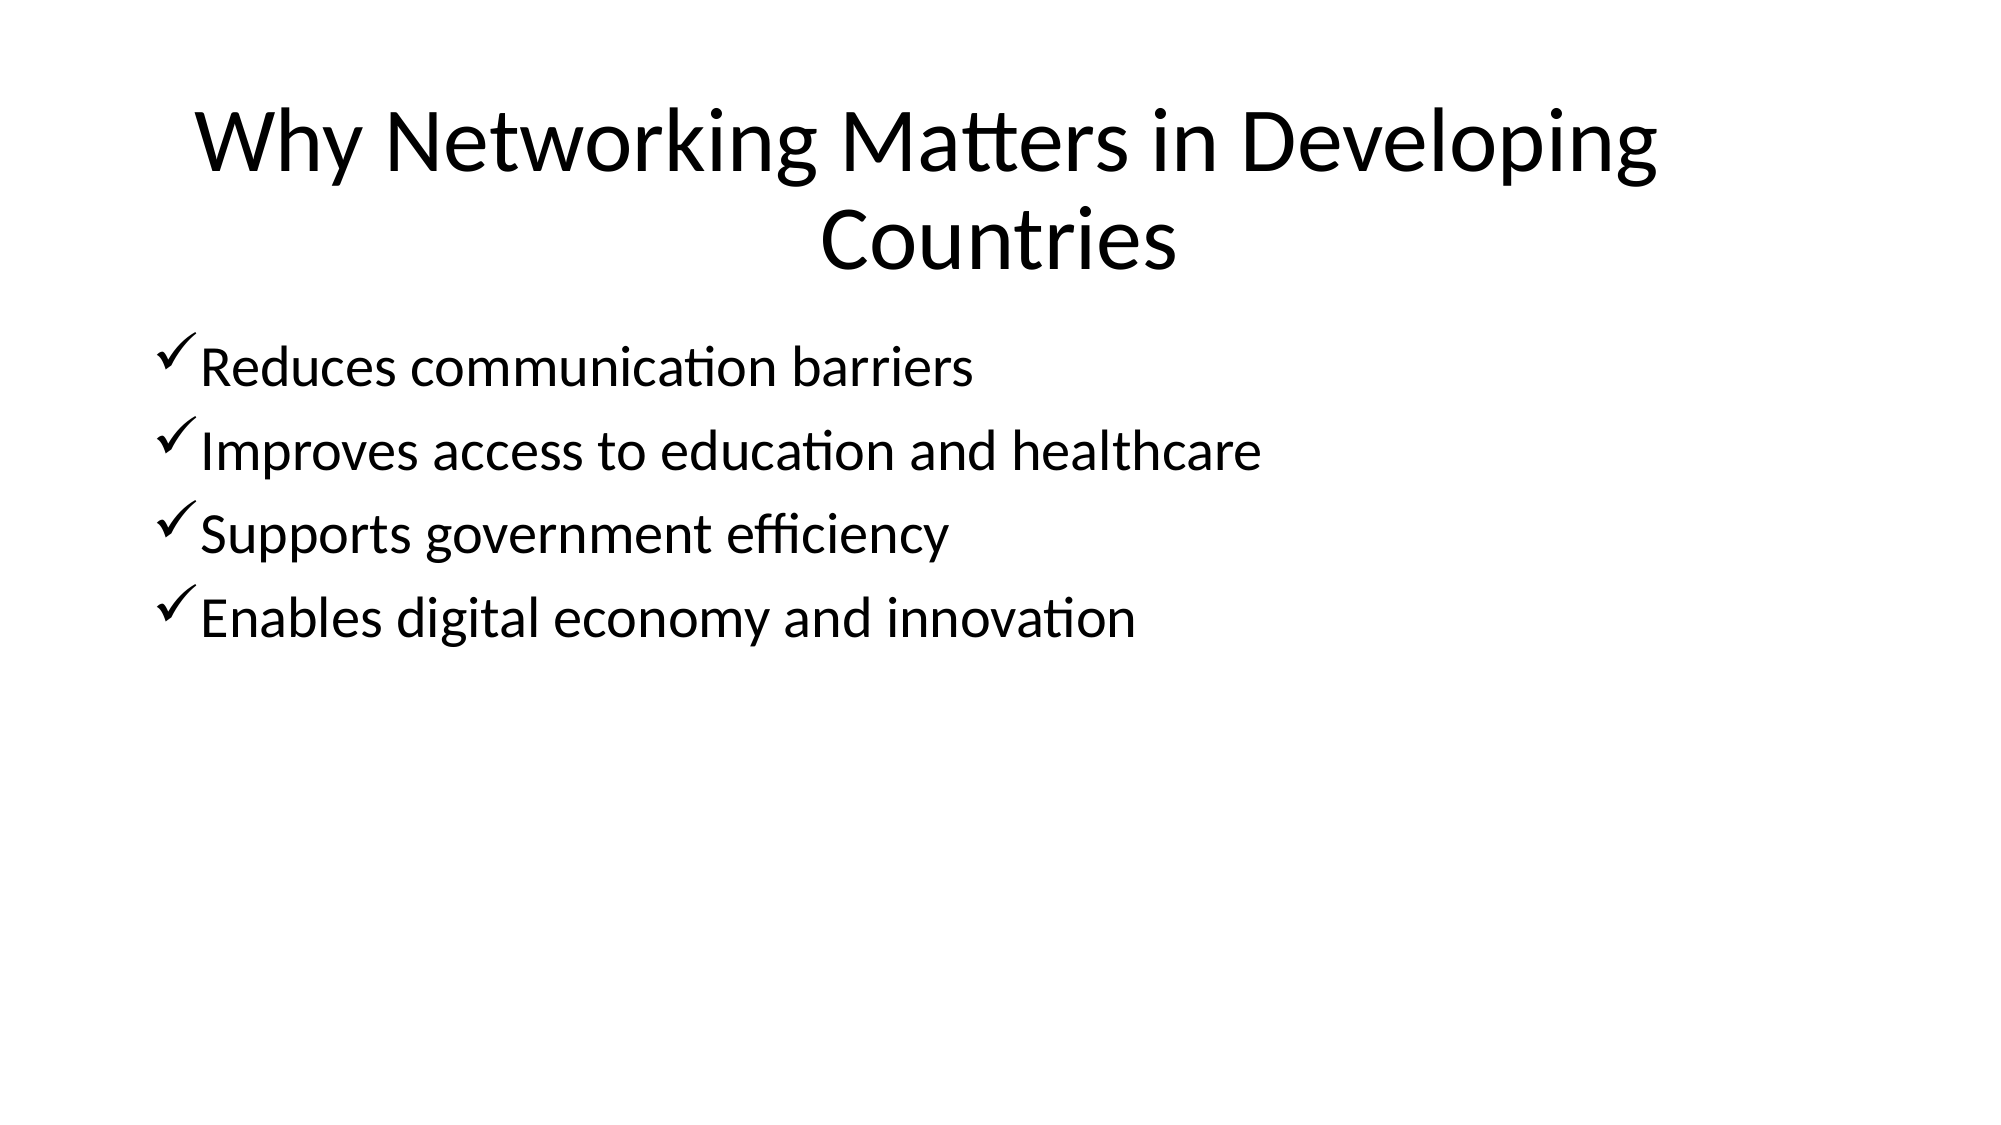

# Why Networking Matters in Developing        Countries
Reduces communication barriers
Improves access to education and healthcare
Supports government efficiency
Enables digital economy and innovation